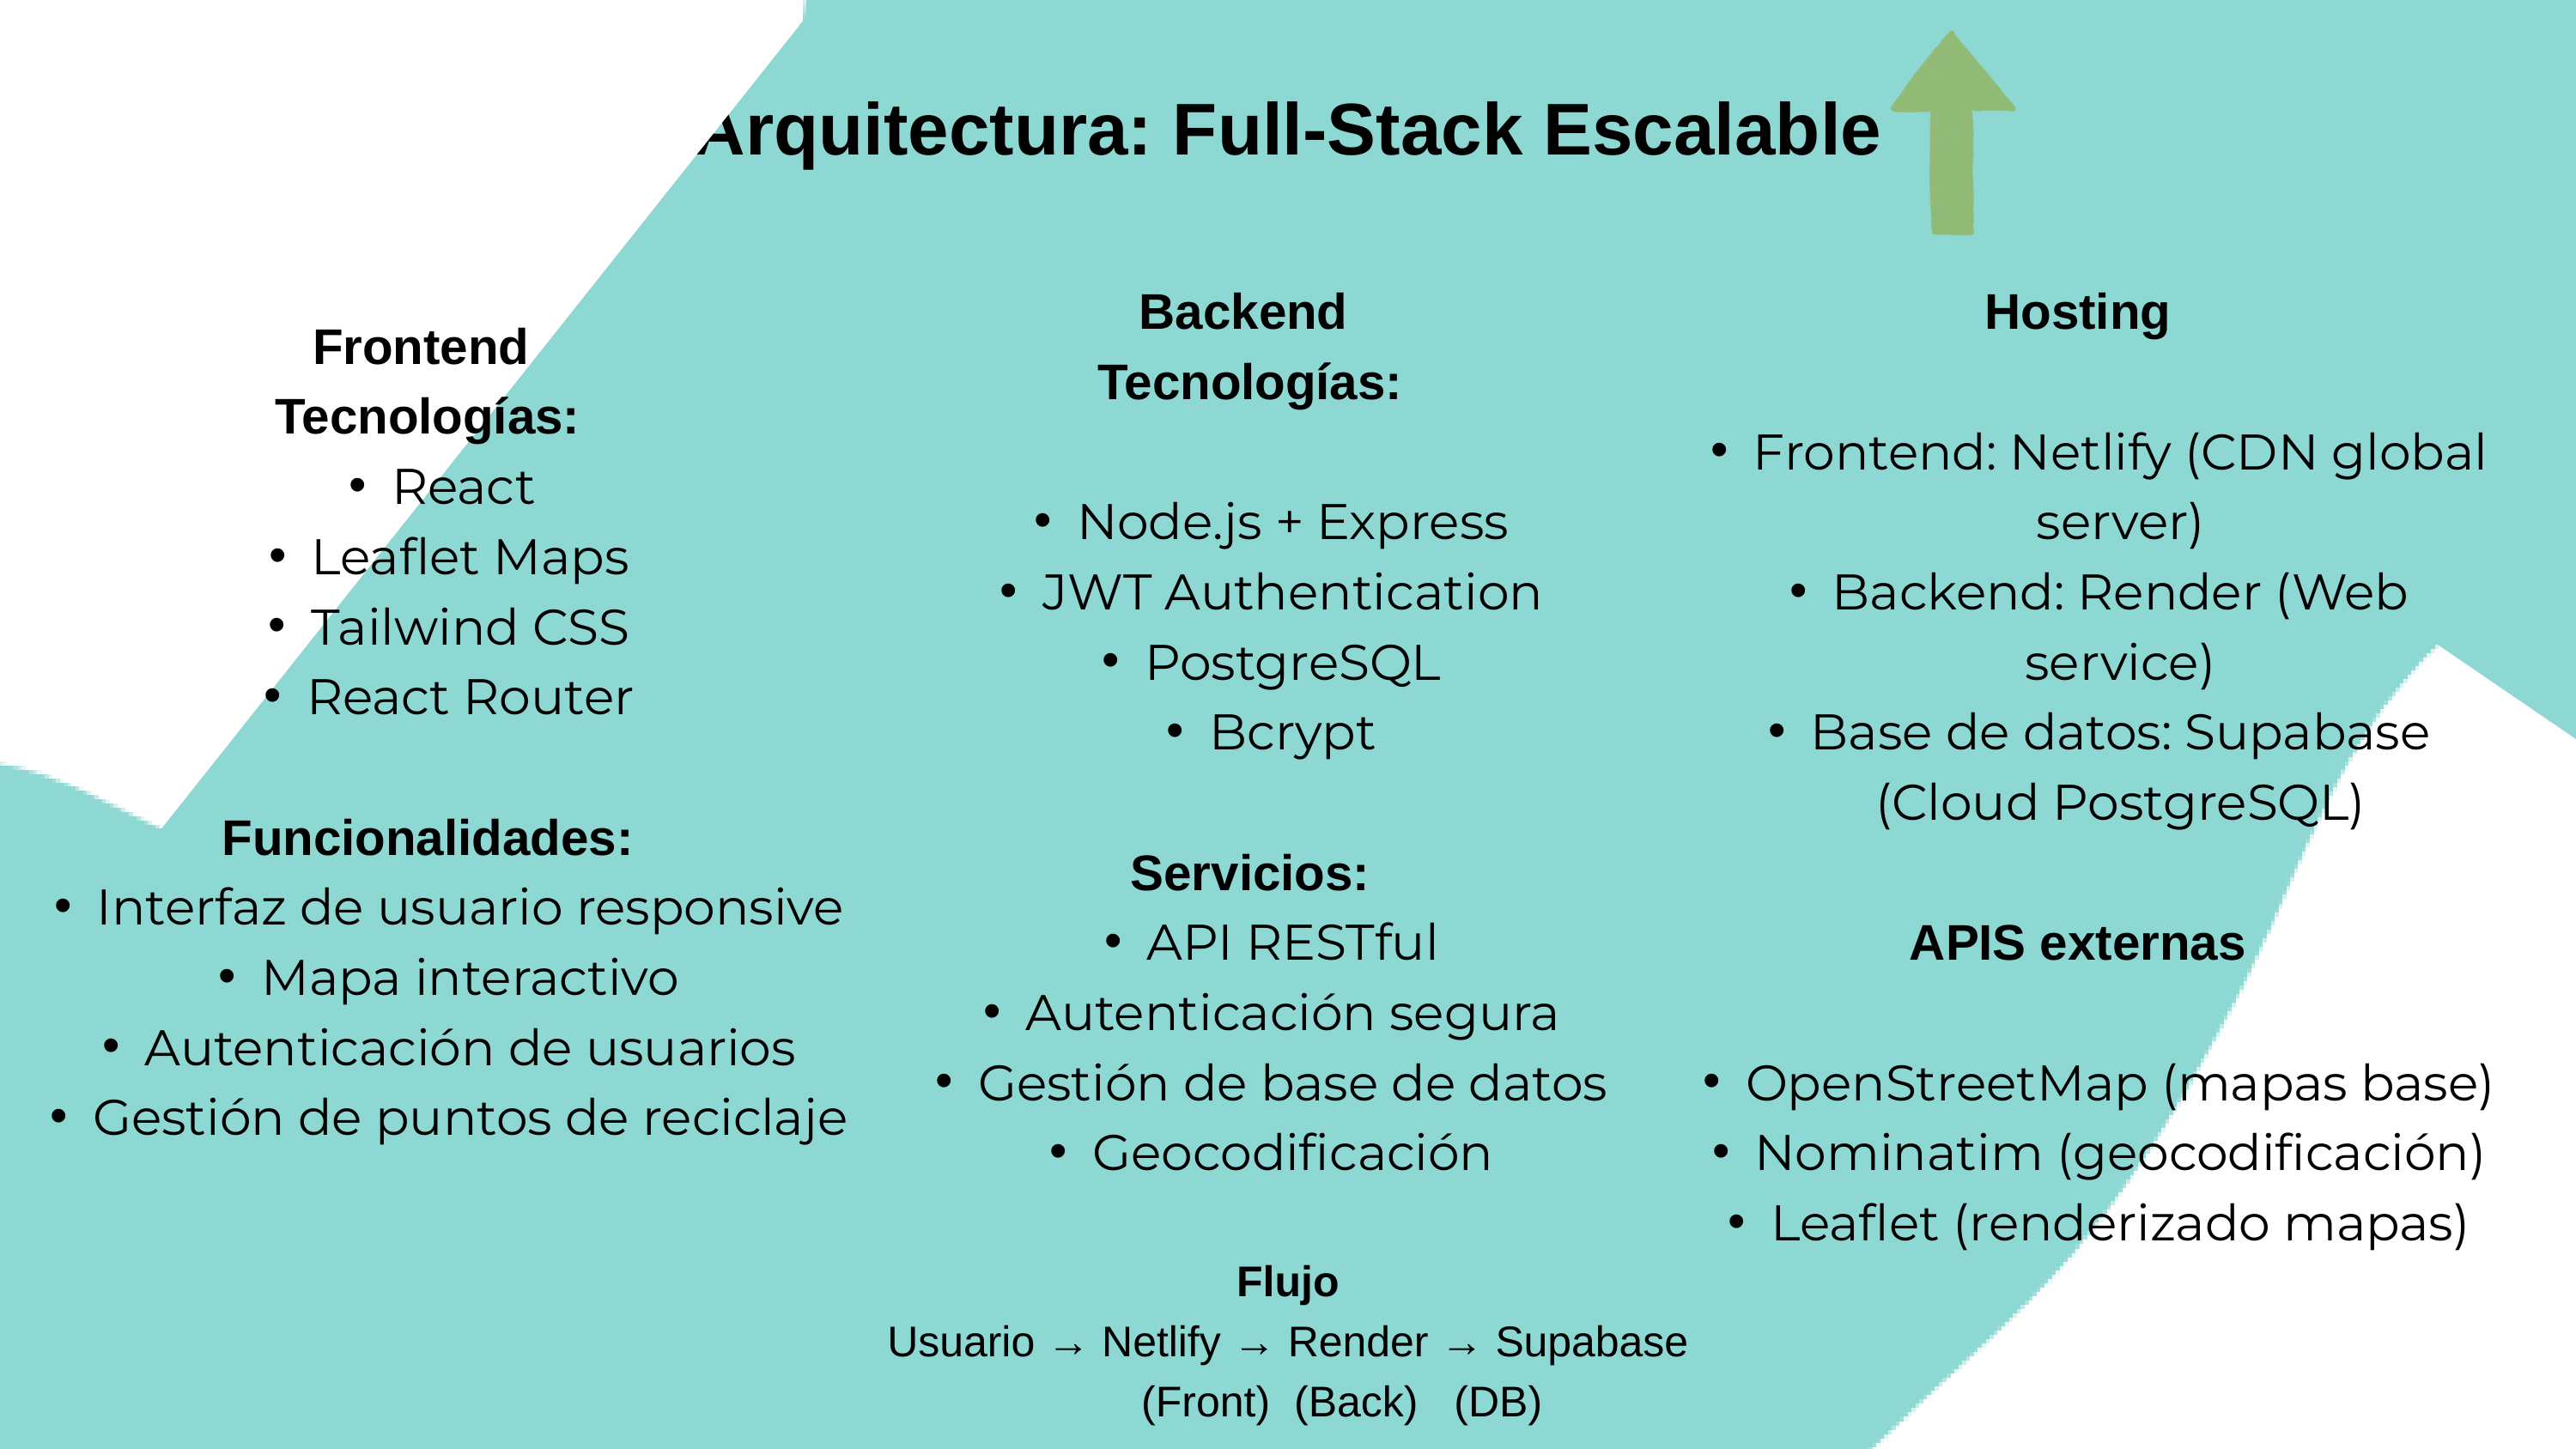

Arquitectura: Full-Stack Escalable
Backend
Tecnologías:

Node.js + Express
JWT Authentication
PostgreSQL
Bcrypt

Servicios:
API RESTful
Autenticación segura
Gestión de base de datos
Geocodificación
Hosting

Frontend: Netlify (CDN global server)
Backend: Render (Web service)
Base de datos: Supabase (Cloud PostgreSQL)

APIS externas

OpenStreetMap (mapas base)
Nominatim (geocodificación)
Leaflet (renderizado mapas)

Frontend
Tecnologías:
React
Leaflet Maps
Tailwind CSS
React Router

Funcionalidades:
Interfaz de usuario responsive
Mapa interactivo
Autenticación de usuarios
Gestión de puntos de reciclaje

Flujo
Usuario → Netlify → Render → Supabase
         (Front)  (Back)   (DB)